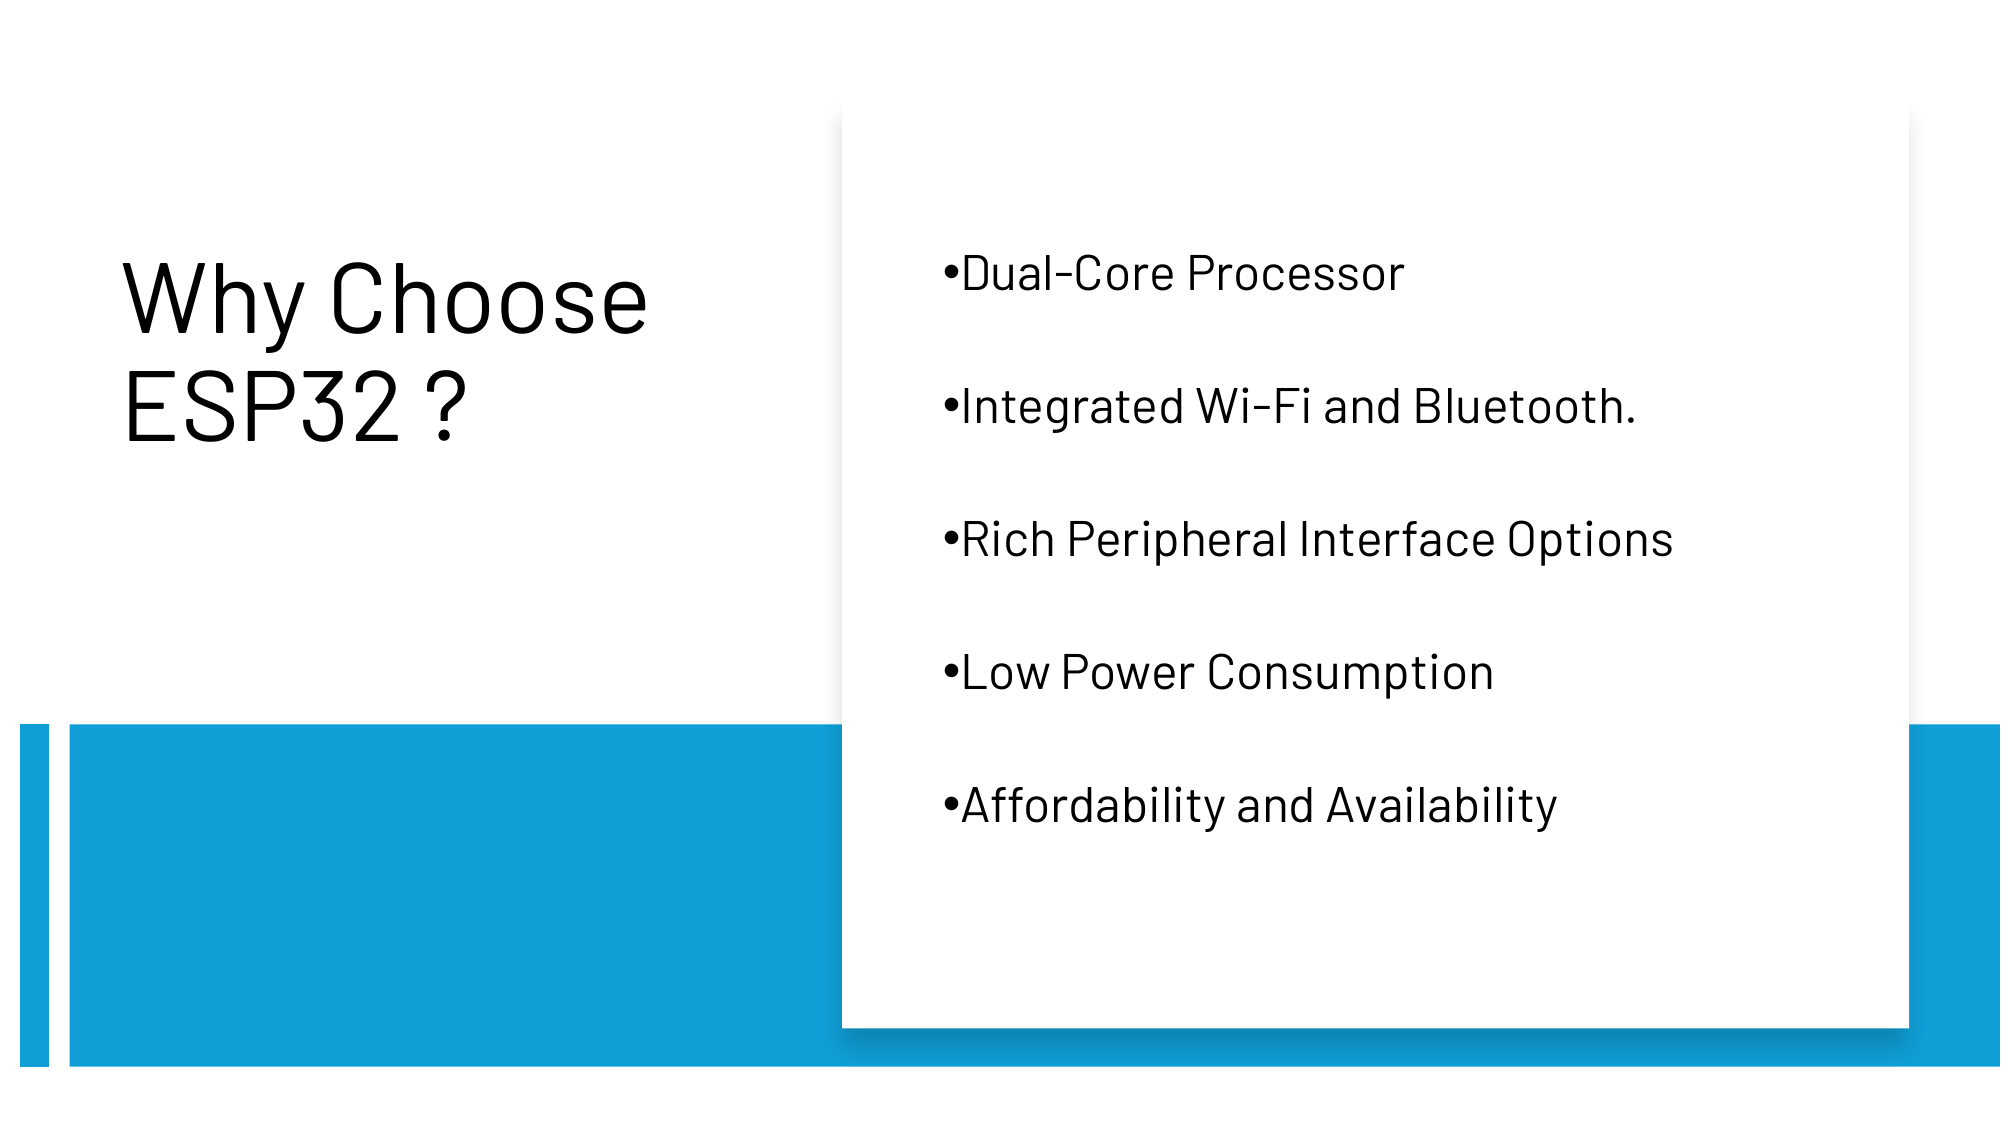

Dual-Core Processor

Integrated Wi-Fi and Bluetooth.

Rich Peripheral Interface Options

Low Power Consumption

Affordability and Availability
# Why Choose ESP32 ?